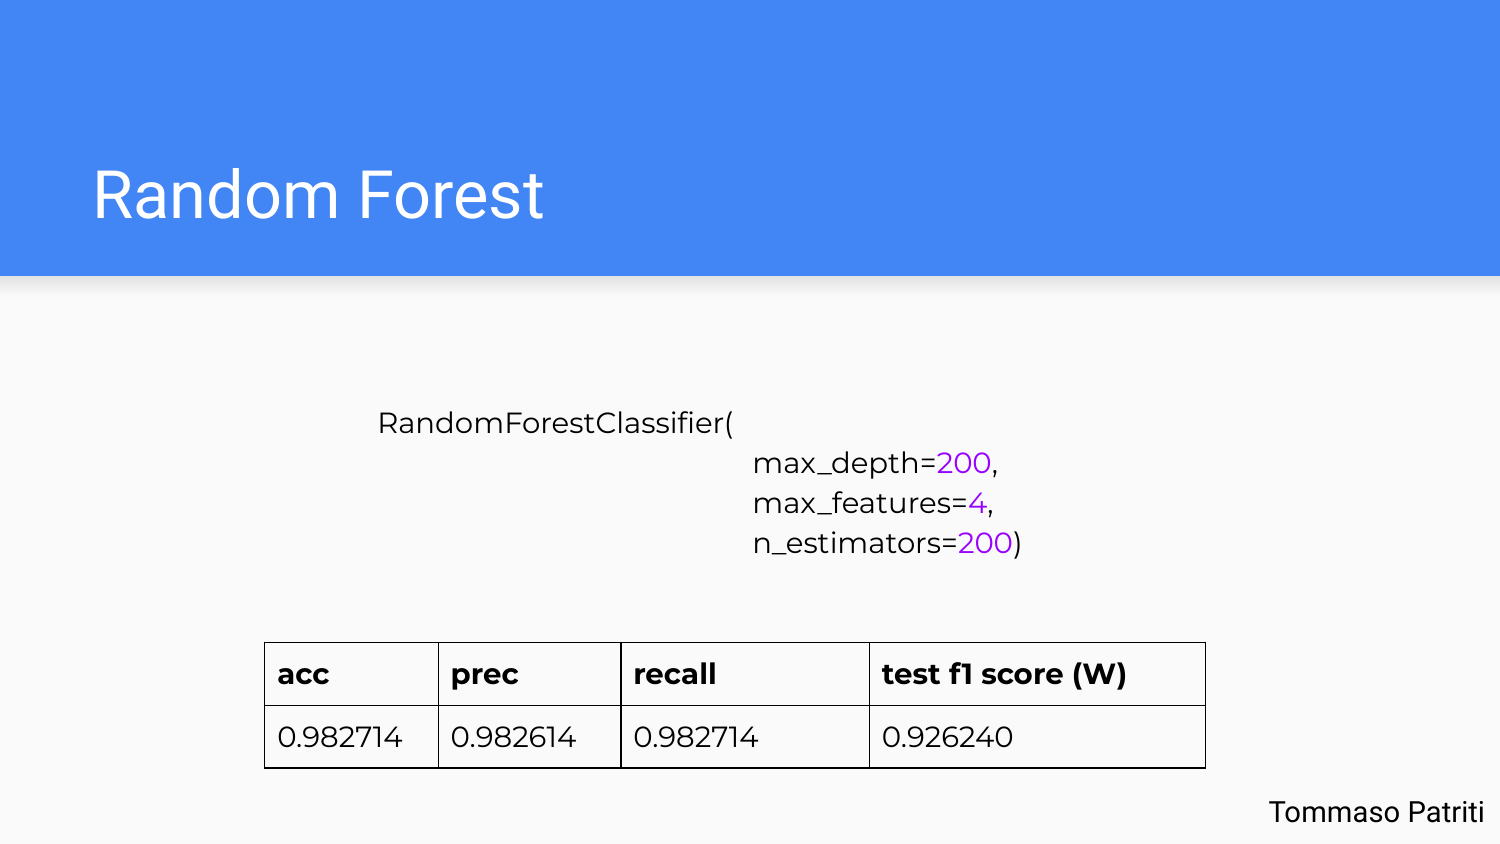

# Random Forest
RandomForestClassifier(
max_depth=200,
max_features=4,
n_estimators=200)
| acc | prec | recall | test f1 score (W) |
| --- | --- | --- | --- |
| 0.982714 | 0.982614 | 0.982714 | 0.926240 |
Tommaso Patriti